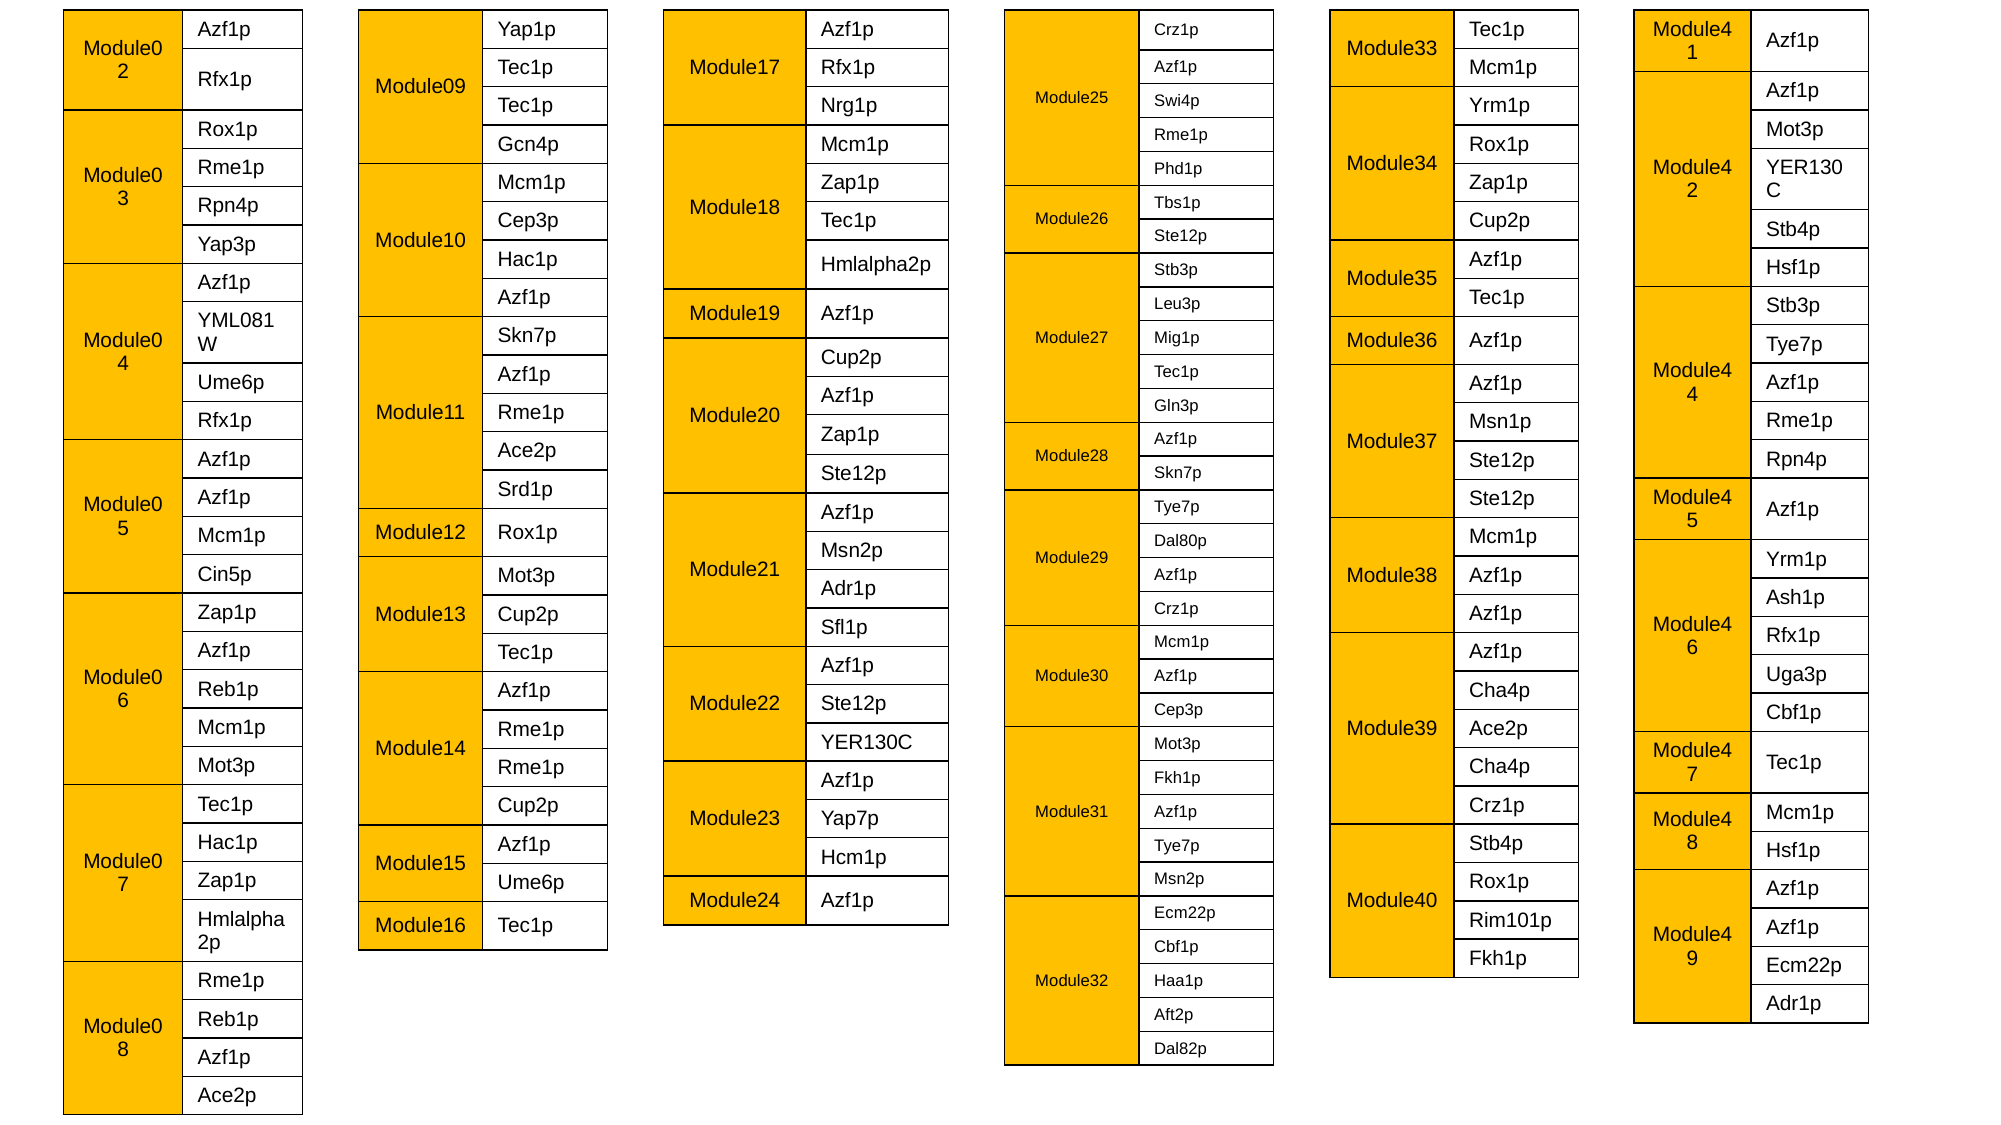

| Module02 | Azf1p |
| --- | --- |
|  | Rfx1p |
| Module03 | Rox1p |
|  | Rme1p |
|  | Rpn4p |
|  | Yap3p |
| Module04 | Azf1p |
|  | YML081W |
|  | Ume6p |
|  | Rfx1p |
| Module05 | Azf1p |
|  | Azf1p |
|  | Mcm1p |
|  | Cin5p |
| Module06 | Zap1p |
|  | Azf1p |
|  | Reb1p |
|  | Mcm1p |
|  | Mot3p |
| Module07 | Tec1p |
|  | Hac1p |
|  | Zap1p |
|  | Hmlalpha2p |
| Module08 | Rme1p |
|  | Reb1p |
|  | Azf1p |
|  | Ace2p |
| Module09 | Yap1p |
| --- | --- |
|  | Tec1p |
|  | Tec1p |
|  | Gcn4p |
| Module10 | Mcm1p |
|  | Cep3p |
|  | Hac1p |
|  | Azf1p |
| Module11 | Skn7p |
|  | Azf1p |
|  | Rme1p |
|  | Ace2p |
|  | Srd1p |
| Module12 | Rox1p |
| Module13 | Mot3p |
|  | Cup2p |
|  | Tec1p |
| Module14 | Azf1p |
|  | Rme1p |
|  | Rme1p |
|  | Cup2p |
| Module15 | Azf1p |
|  | Ume6p |
| Module16 | Tec1p |
| Module17 | Azf1p |
| --- | --- |
|  | Rfx1p |
|  | Nrg1p |
| Module18 | Mcm1p |
|  | Zap1p |
|  | Tec1p |
|  | Hmlalpha2p |
| Module19 | Azf1p |
| Module20 | Cup2p |
|  | Azf1p |
|  | Zap1p |
|  | Ste12p |
| Module21 | Azf1p |
|  | Msn2p |
|  | Adr1p |
|  | Sfl1p |
| Module22 | Azf1p |
|  | Ste12p |
|  | YER130C |
| Module23 | Azf1p |
|  | Yap7p |
|  | Hcm1p |
| Module24 | Azf1p |
| Module25 | Crz1p |
| --- | --- |
|  | Azf1p |
|  | Swi4p |
|  | Rme1p |
|  | Phd1p |
| Module26 | Tbs1p |
|  | Ste12p |
| Module27 | Stb3p |
|  | Leu3p |
|  | Mig1p |
|  | Tec1p |
|  | Gln3p |
| Module28 | Azf1p |
|  | Skn7p |
| Module29 | Tye7p |
|  | Dal80p |
|  | Azf1p |
|  | Crz1p |
| Module30 | Mcm1p |
|  | Azf1p |
|  | Cep3p |
| Module31 | Mot3p |
|  | Fkh1p |
|  | Azf1p |
|  | Tye7p |
|  | Msn2p |
| Module32 | Ecm22p |
|  | Cbf1p |
|  | Haa1p |
|  | Aft2p |
|  | Dal82p |
| Module33 | Tec1p |
| --- | --- |
|  | Mcm1p |
| Module34 | Yrm1p |
|  | Rox1p |
|  | Zap1p |
|  | Cup2p |
| Module35 | Azf1p |
|  | Tec1p |
| Module36 | Azf1p |
| Module37 | Azf1p |
|  | Msn1p |
|  | Ste12p |
|  | Ste12p |
| Module38 | Mcm1p |
|  | Azf1p |
|  | Azf1p |
| Module39 | Azf1p |
|  | Cha4p |
|  | Ace2p |
|  | Cha4p |
|  | Crz1p |
| Module40 | Stb4p |
|  | Rox1p |
|  | Rim101p |
|  | Fkh1p |
| Module41 | Azf1p |
| --- | --- |
| Module42 | Azf1p |
|  | Mot3p |
|  | YER130C |
|  | Stb4p |
|  | Hsf1p |
| Module44 | Stb3p |
|  | Tye7p |
|  | Azf1p |
|  | Rme1p |
|  | Rpn4p |
| Module45 | Azf1p |
| Module46 | Yrm1p |
|  | Ash1p |
|  | Rfx1p |
|  | Uga3p |
|  | Cbf1p |
| Module47 | Tec1p |
| Module48 | Mcm1p |
|  | Hsf1p |
| Module49 | Azf1p |
|  | Azf1p |
|  | Ecm22p |
|  | Adr1p |